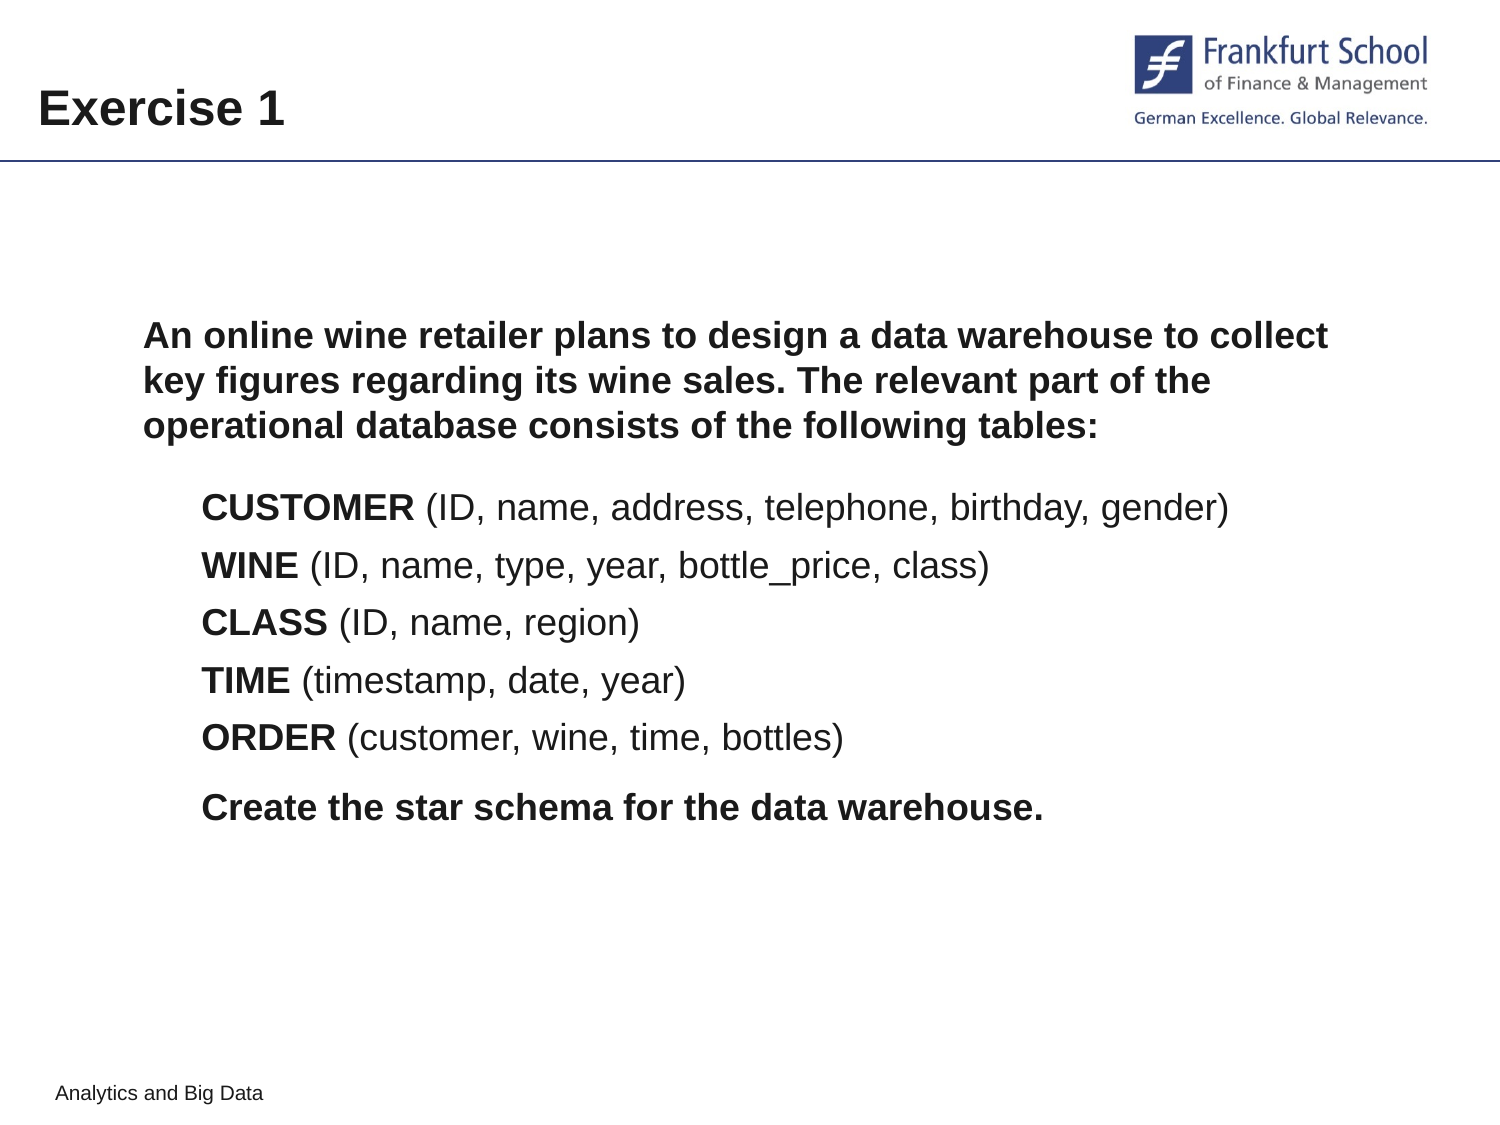

Exercise 1
An online wine retailer plans to design a data warehouse to collect key figures regarding its wine sales. The relevant part of the operational database consists of the following tables:
CUSTOMER (ID, name, address, telephone, birthday, gender)
WINE (ID, name, type, year, bottle_price, class)
CLASS (ID, name, region)
TIME (timestamp, date, year)
ORDER (customer, wine, time, bottles)
Create the star schema for the data warehouse.